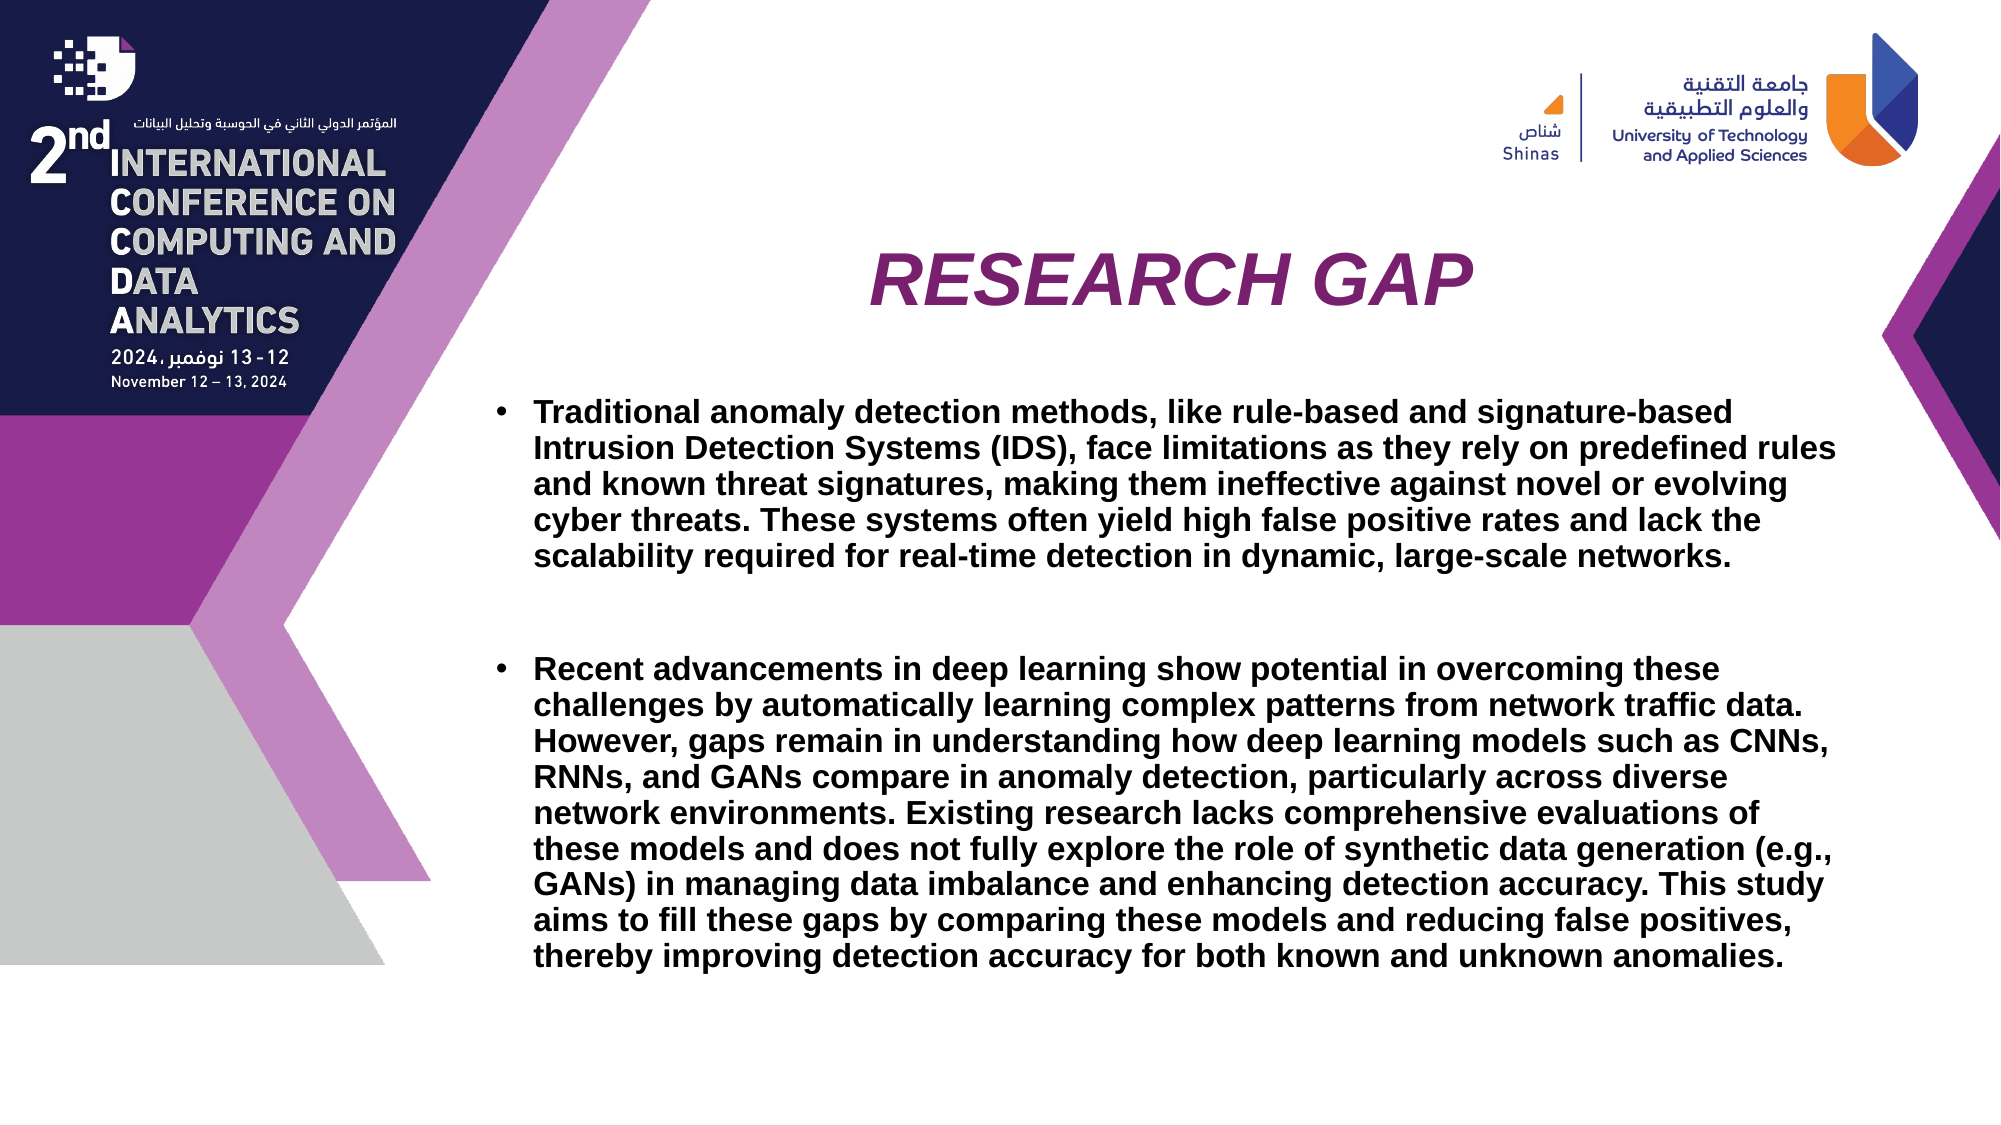

# RESEARCH GAP
Traditional anomaly detection methods, like rule-based and signature-based Intrusion Detection Systems (IDS), face limitations as they rely on predefined rules and known threat signatures, making them ineffective against novel or evolving cyber threats. These systems often yield high false positive rates and lack the scalability required for real-time detection in dynamic, large-scale networks.

Recent advancements in deep learning show potential in overcoming these challenges by automatically learning complex patterns from network traffic data. However, gaps remain in understanding how deep learning models such as CNNs, RNNs, and GANs compare in anomaly detection, particularly across diverse network environments. Existing research lacks comprehensive evaluations of these models and does not fully explore the role of synthetic data generation (e.g., GANs) in managing data imbalance and enhancing detection accuracy. This study aims to fill these gaps by comparing these models and reducing false positives, thereby improving detection accuracy for both known and unknown anomalies.